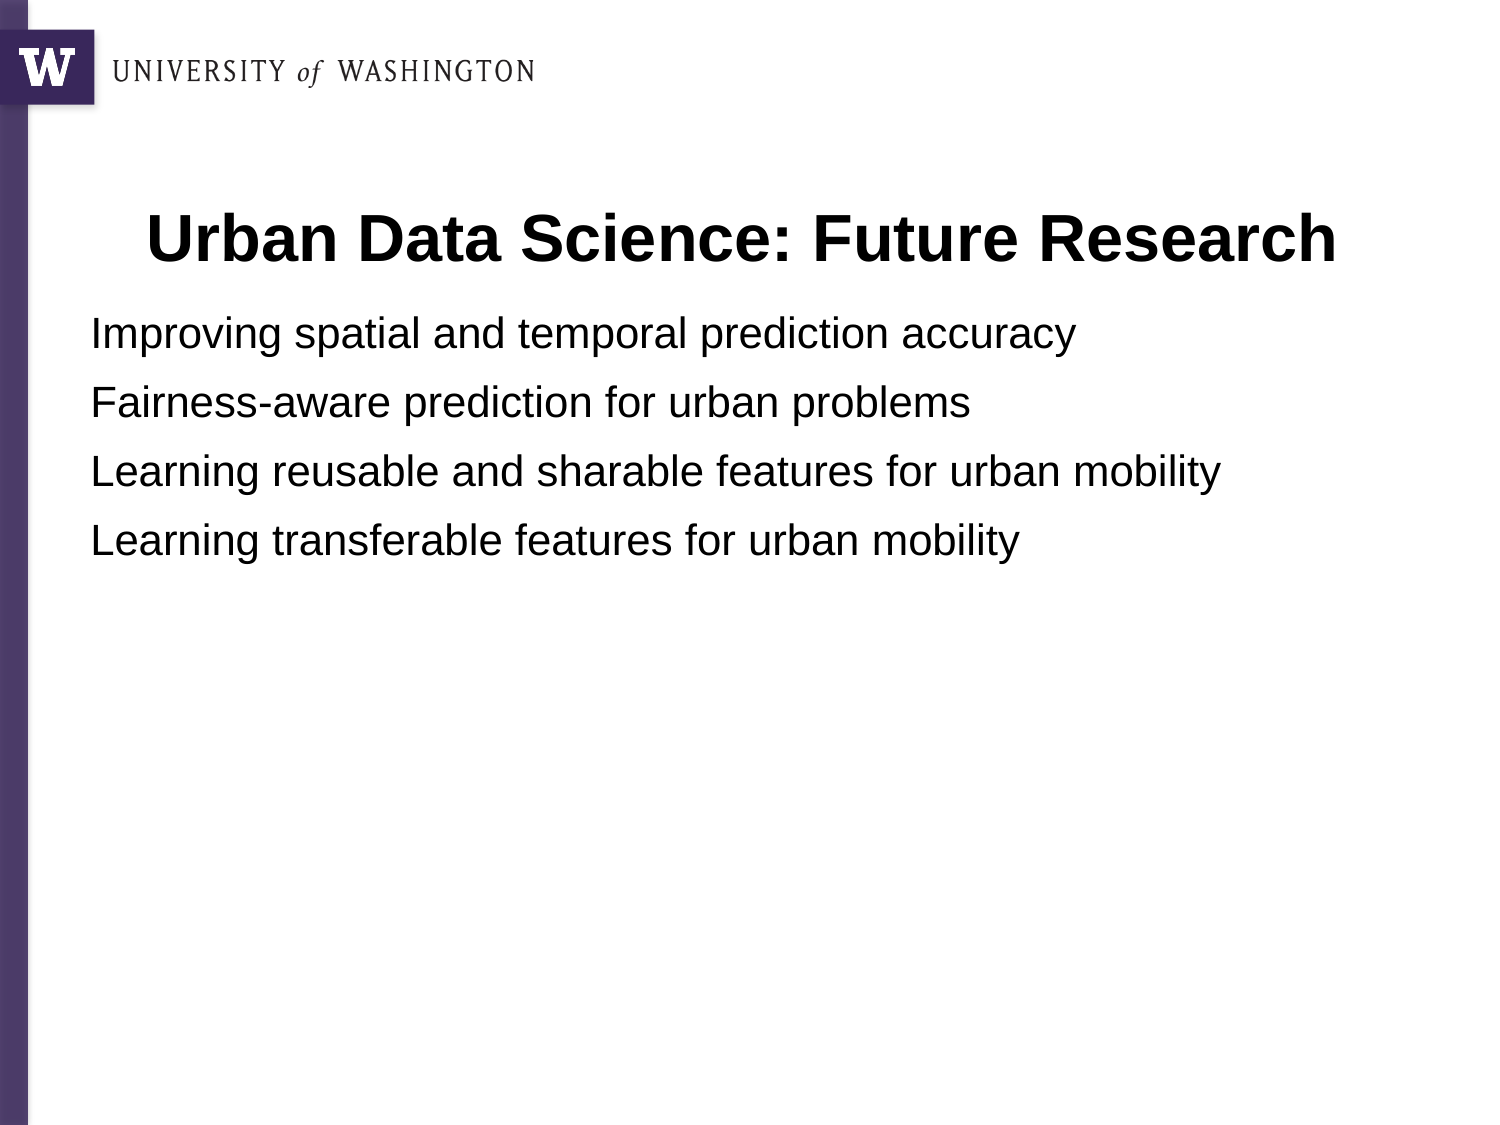

# Urban Data Science: Future Research
Improving spatial and temporal prediction accuracy
Fairness-aware prediction for urban problems
Learning reusable and sharable features for urban mobility
Learning transferable features for urban mobility